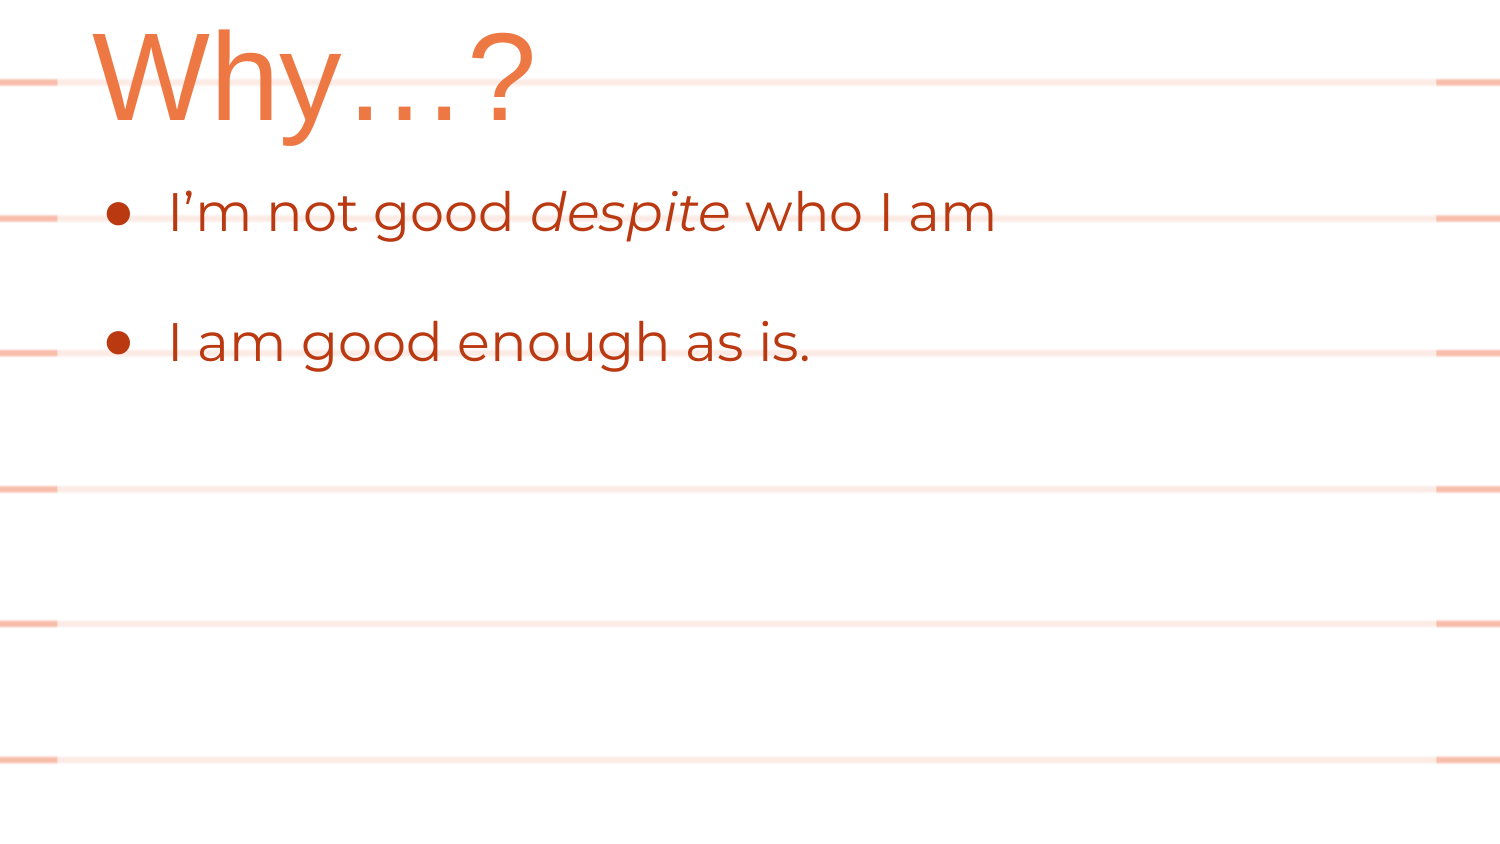

Why…?

I’m not good despite who I am

I am good enough as is.